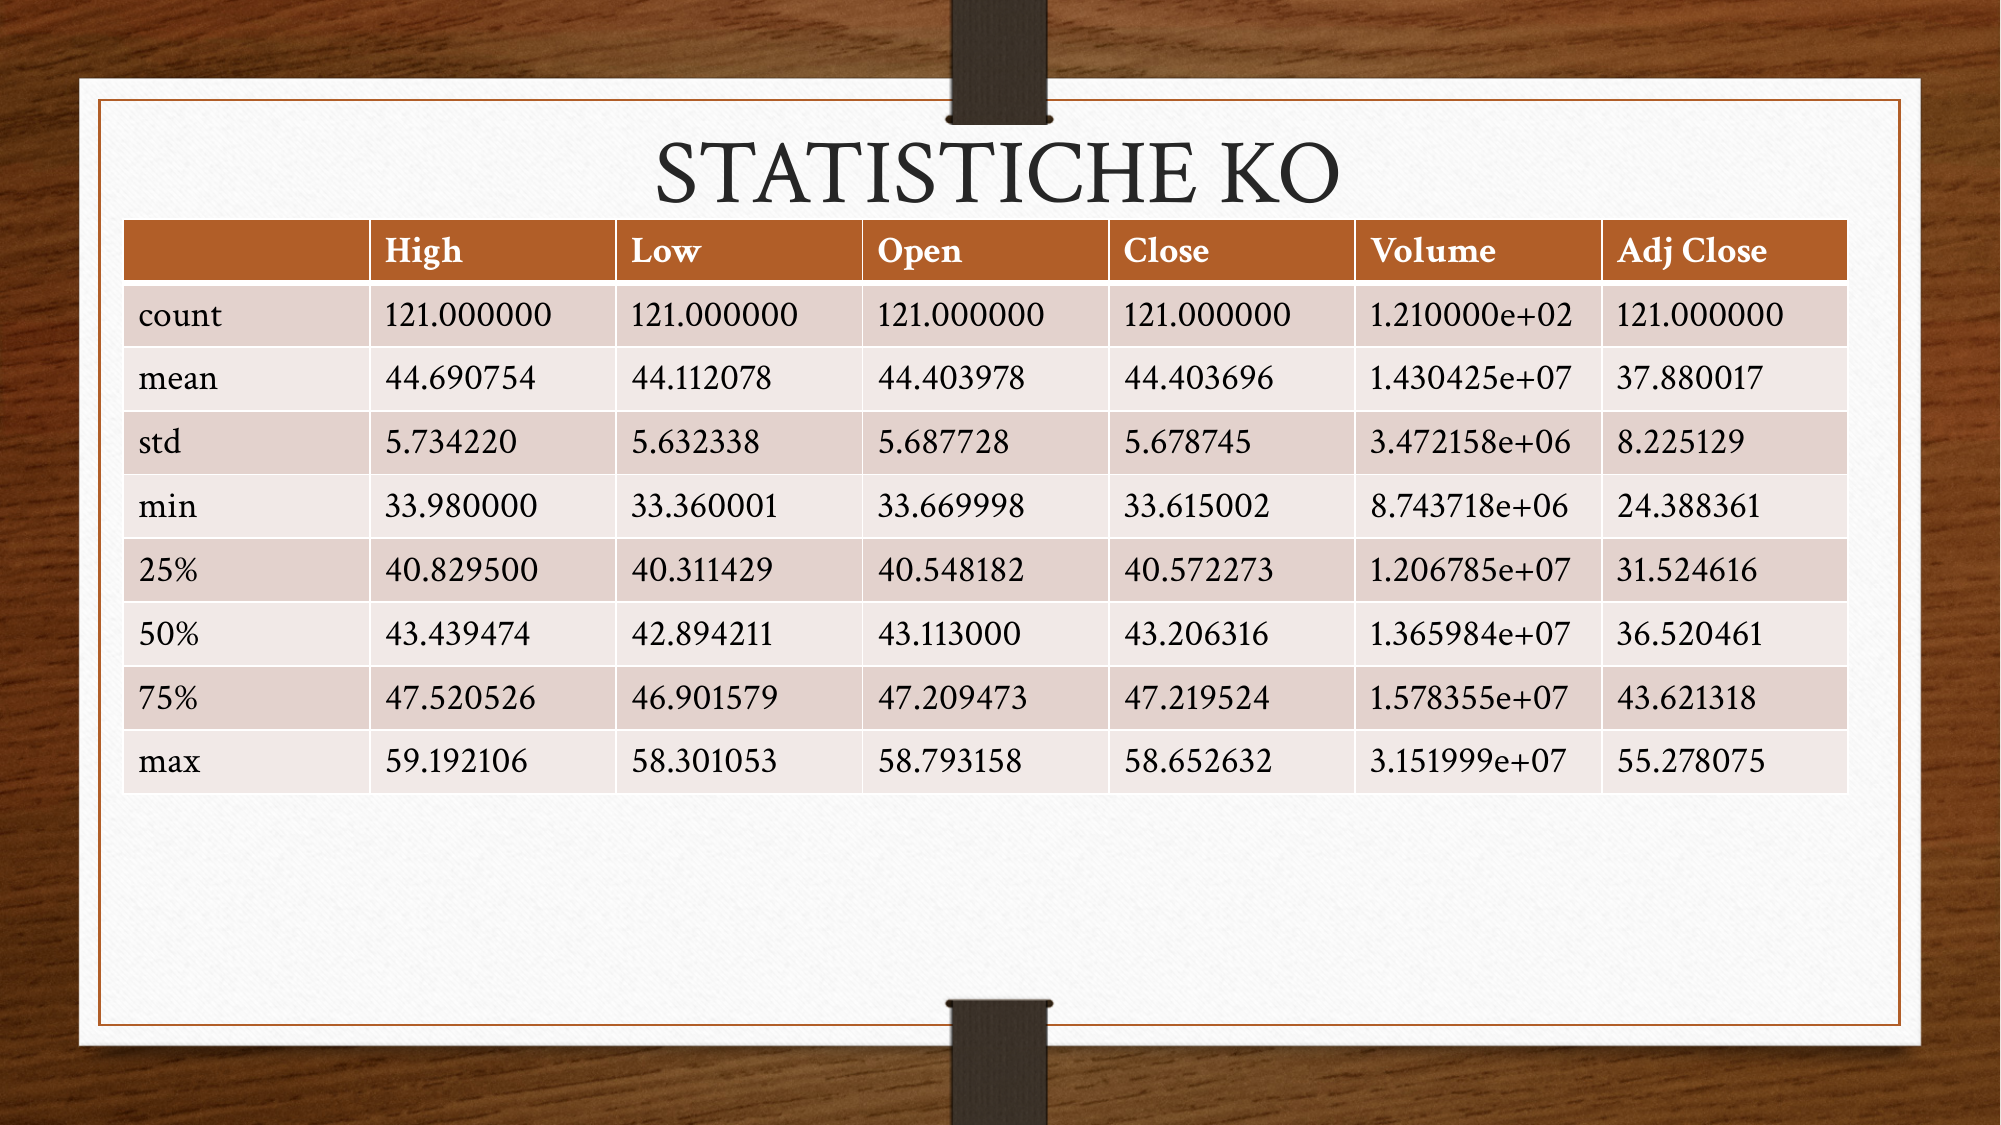

# STATISTICHE KO
|  | High | Low | Open | Close | Volume | Adj Close |
| --- | --- | --- | --- | --- | --- | --- |
| count | 121.000000 | 121.000000 | 121.000000 | 121.000000 | 1.210000e+02 | 121.000000 |
| mean | 44.690754 | 44.112078 | 44.403978 | 44.403696 | 1.430425e+07 | 37.880017 |
| std | 5.734220 | 5.632338 | 5.687728 | 5.678745 | 3.472158e+06 | 8.225129 |
| min | 33.980000 | 33.360001 | 33.669998 | 33.615002 | 8.743718e+06 | 24.388361 |
| 25% | 40.829500 | 40.311429 | 40.548182 | 40.572273 | 1.206785e+07 | 31.524616 |
| 50% | 43.439474 | 42.894211 | 43.113000 | 43.206316 | 1.365984e+07 | 36.520461 |
| 75% | 47.520526 | 46.901579 | 47.209473 | 47.219524 | 1.578355e+07 | 43.621318 |
| max | 59.192106 | 58.301053 | 58.793158 | 58.652632 | 3.151999e+07 | 55.278075 |